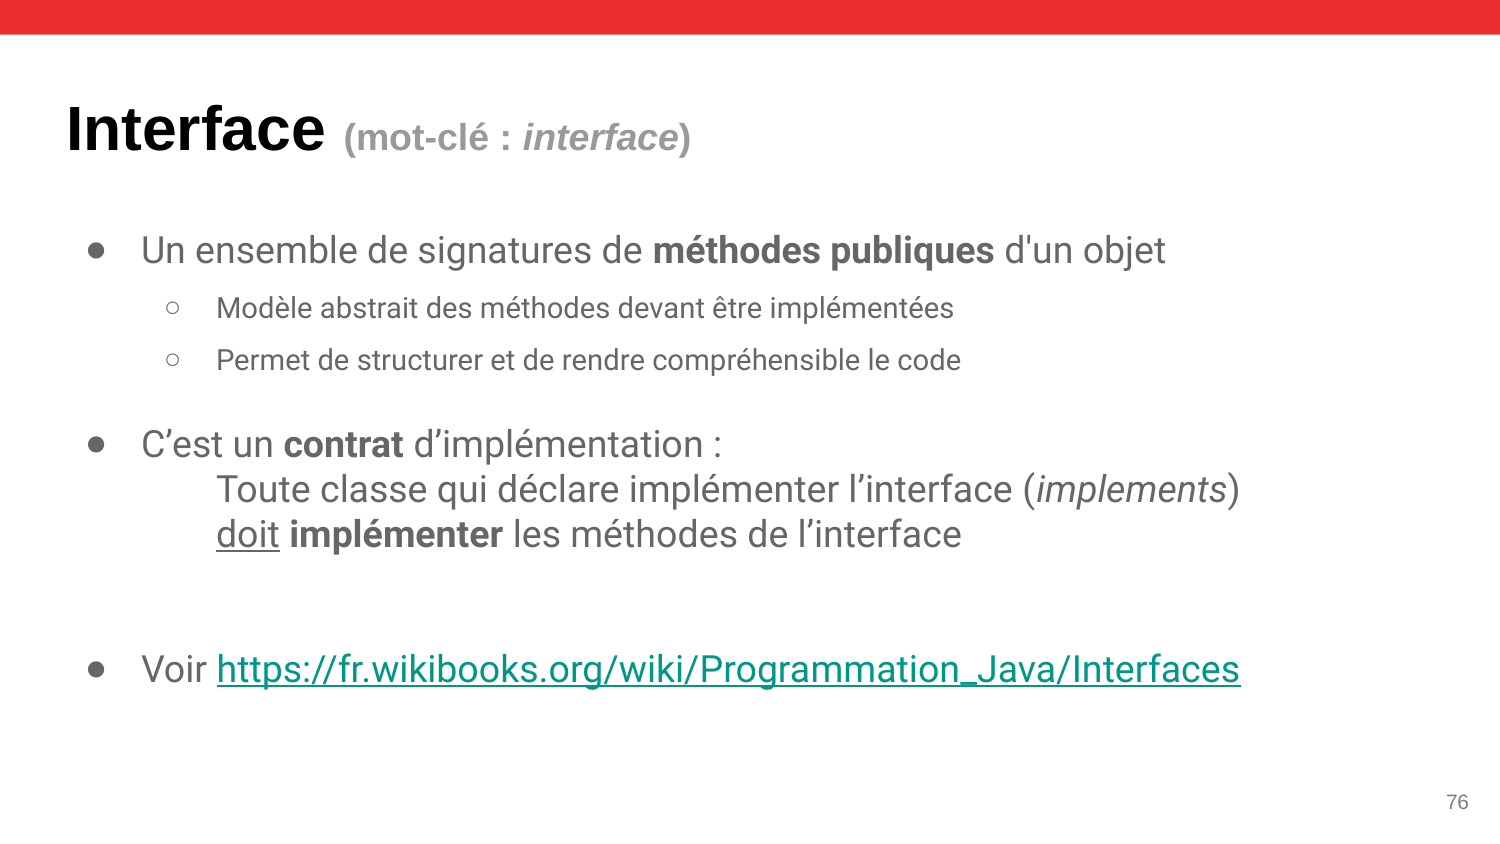

# Interface (mot-clé : interface)
Un ensemble de signatures de méthodes publiques d'un objet
Modèle abstrait des méthodes devant être implémentées
Permet de structurer et de rendre compréhensible le code
C’est un contrat d’implémentation :
Toute classe qui déclare implémenter l’interface (implements)
doit implémenter les méthodes de l’interface

Voir https://fr.wikibooks.org/wiki/Programmation_Java/Interfaces

76